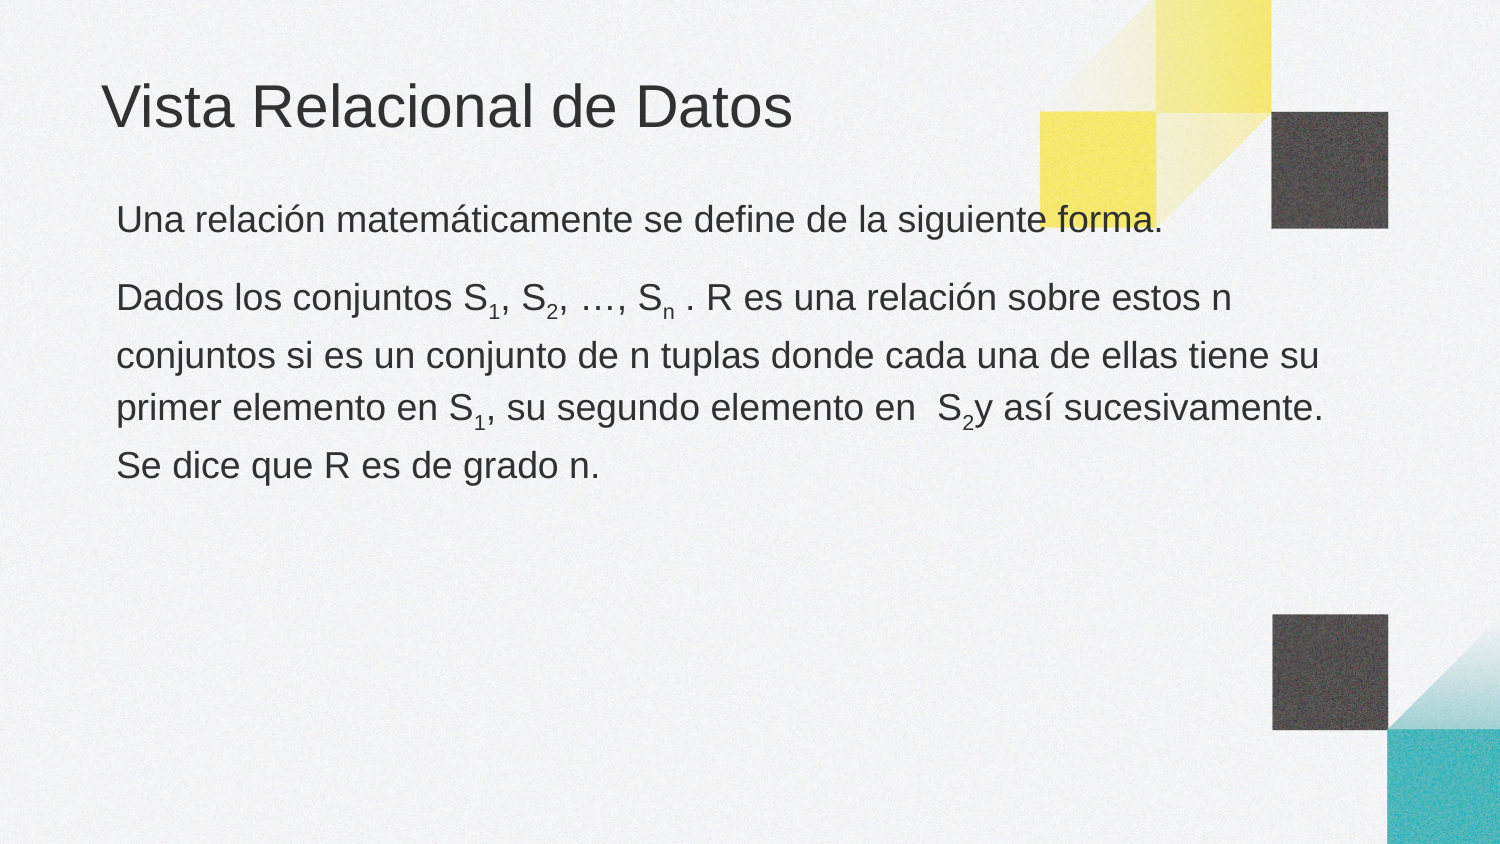

# Vista Relacional de Datos
Una relación matemáticamente se define de la siguiente forma.
Dados los conjuntos S1, S2, …, Sn . R es una relación sobre estos n conjuntos si es un conjunto de n tuplas donde cada una de ellas tiene su primer elemento en S1, su segundo elemento en  S2y así sucesivamente. Se dice que R es de grado n.